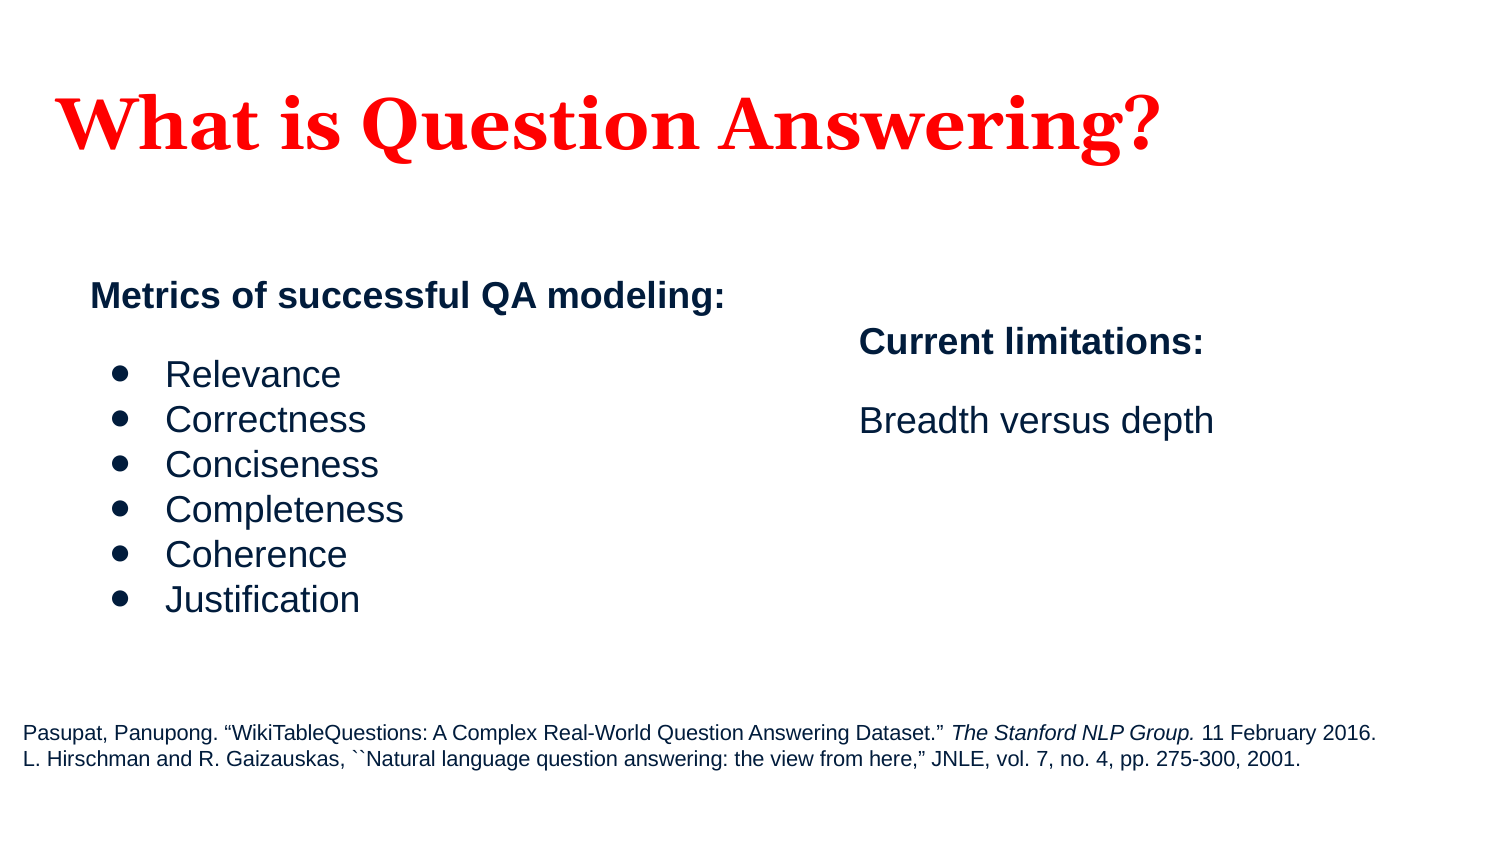

# What is Question Answering?
Metrics of successful QA modeling:
Relevance
Correctness
Conciseness
Completeness
Coherence
Justification
Current limitations:
Breadth versus depth
Pasupat, Panupong. “WikiTableQuestions: A Complex Real-World Question Answering Dataset.” The Stanford NLP Group. 11 February 2016.
L. Hirschman and R. Gaizauskas, ``Natural language question answering: the view from here,” JNLE, vol. 7, no. 4, pp. 275-300, 2001.